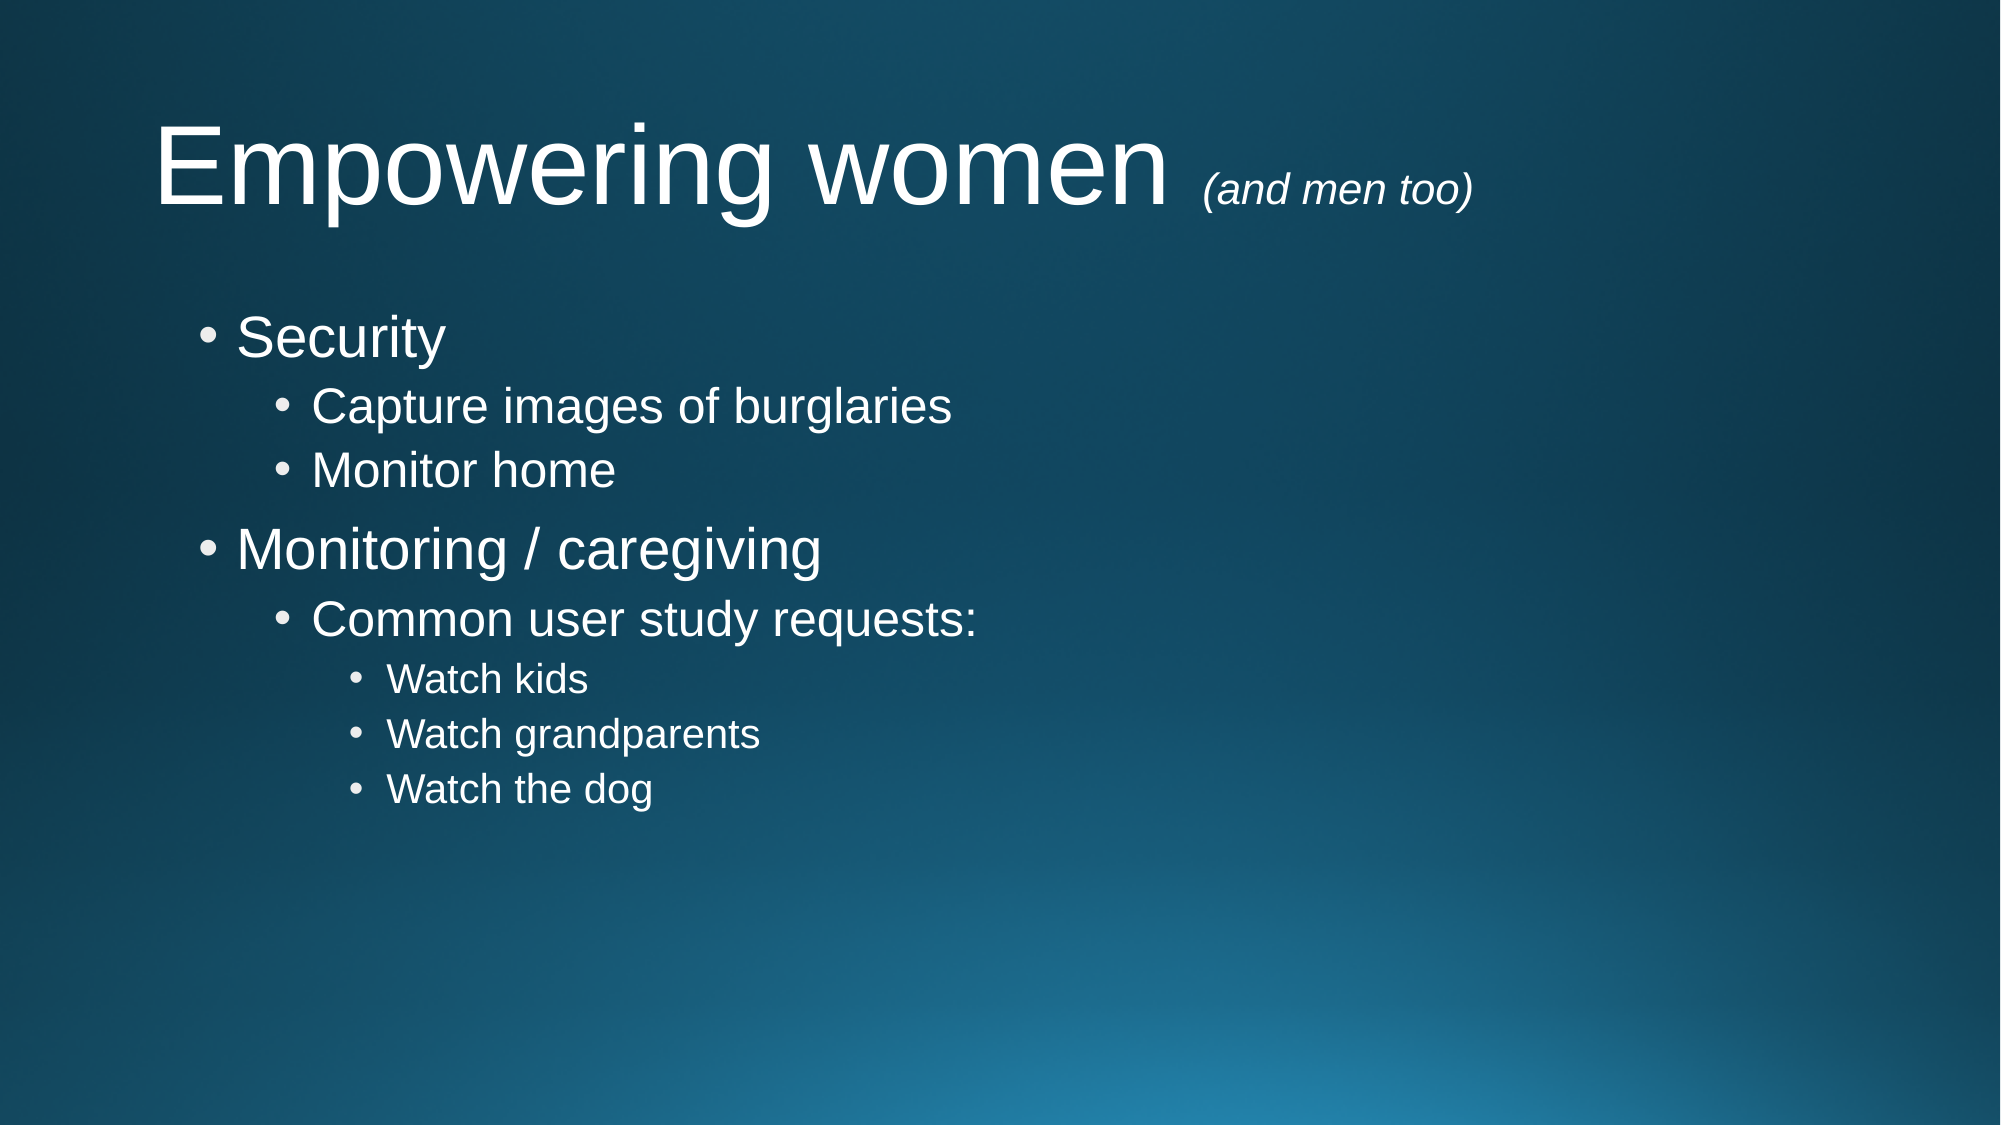

# Empowering women (and men too)
Security
Capture images of burglaries
Monitor home
Monitoring / caregiving
Common user study requests:
Watch kids
Watch grandparents
Watch the dog